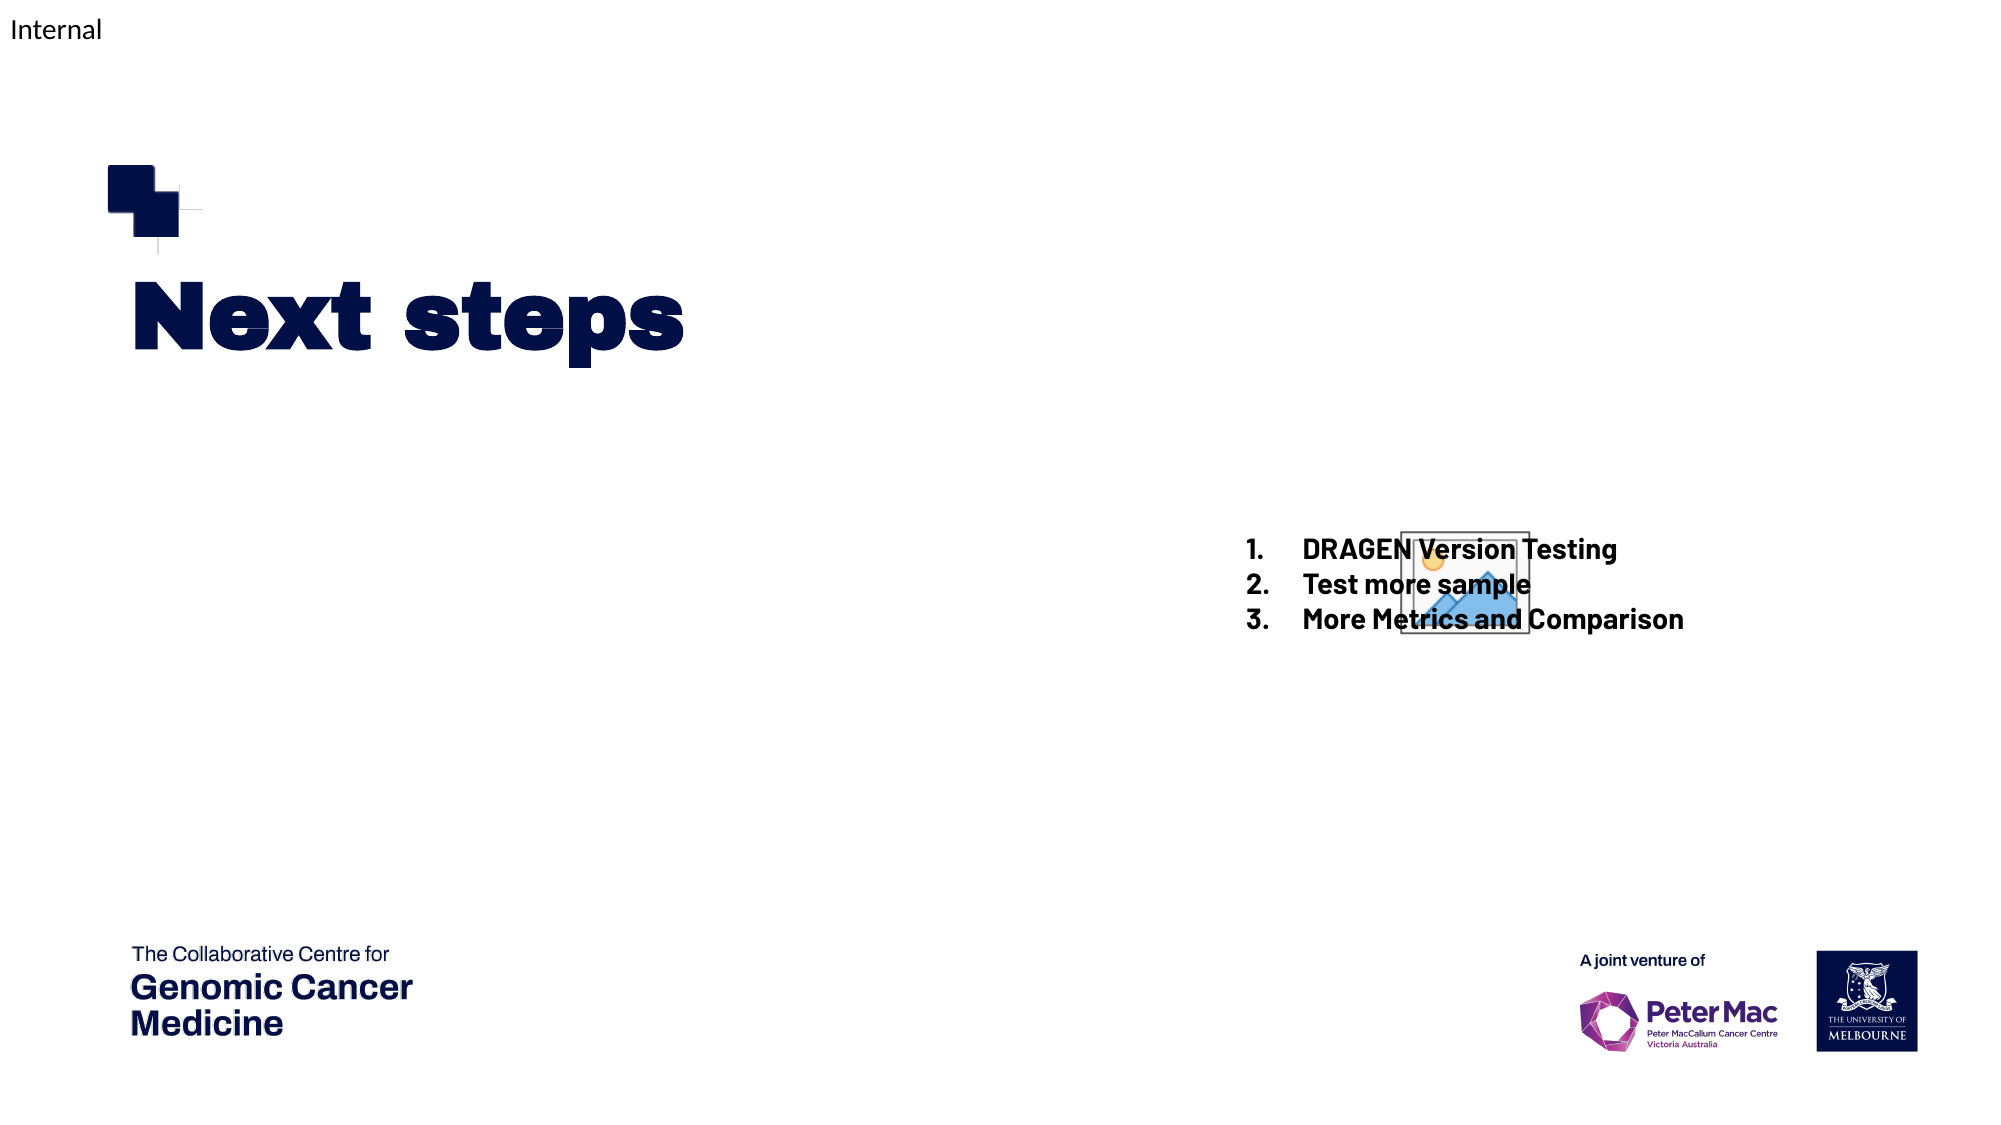

DRAGEN Version Testing
Test more sample
More Metrics and Comparison
# Next steps